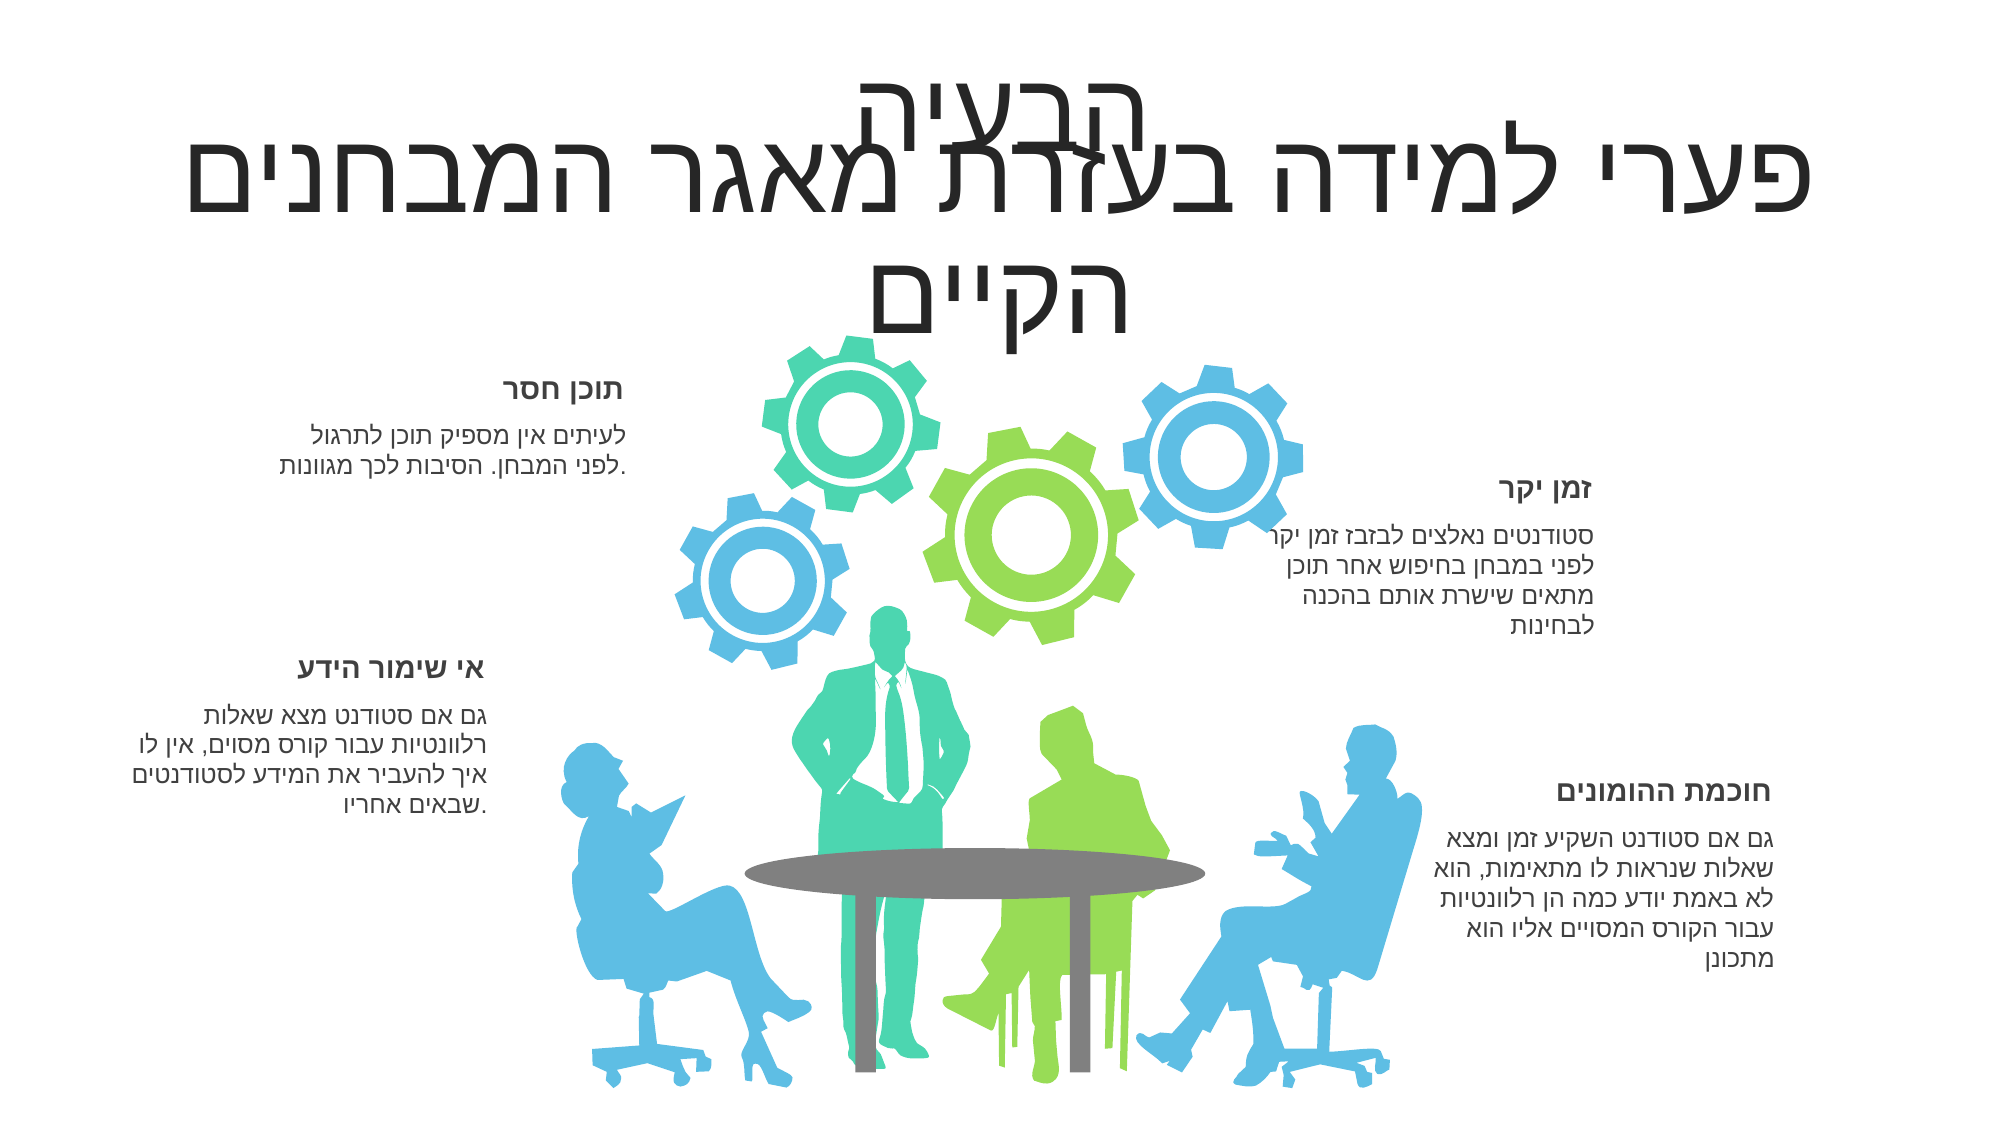

הבעיה
פערי למידה בעזרת מאגר המבחנים הקיים

תוכן חסר
לעיתים אין מספיק תוכן לתרגול לפני המבחן. הסיבות לכך מגוונות.
זמן יקר
סטודנטים נאלצים לבזבז זמן יקר לפני במבחן בחיפוש אחר תוכן מתאים שישרת אותם בהכנה לבחינות

אי שימור הידע
גם אם סטודנט מצא שאלות רלוונטיות עבור קורס מסוים, אין לו איך להעביר את המידע לסטודנטים שבאים אחריו.

חוכמת ההומונים
גם אם סטודנט השקיע זמן ומצא שאלות שנראות לו מתאימות, הוא לא באמת יודע כמה הן רלוונטיות עבור הקורס המסויים אליו הוא מתכונן